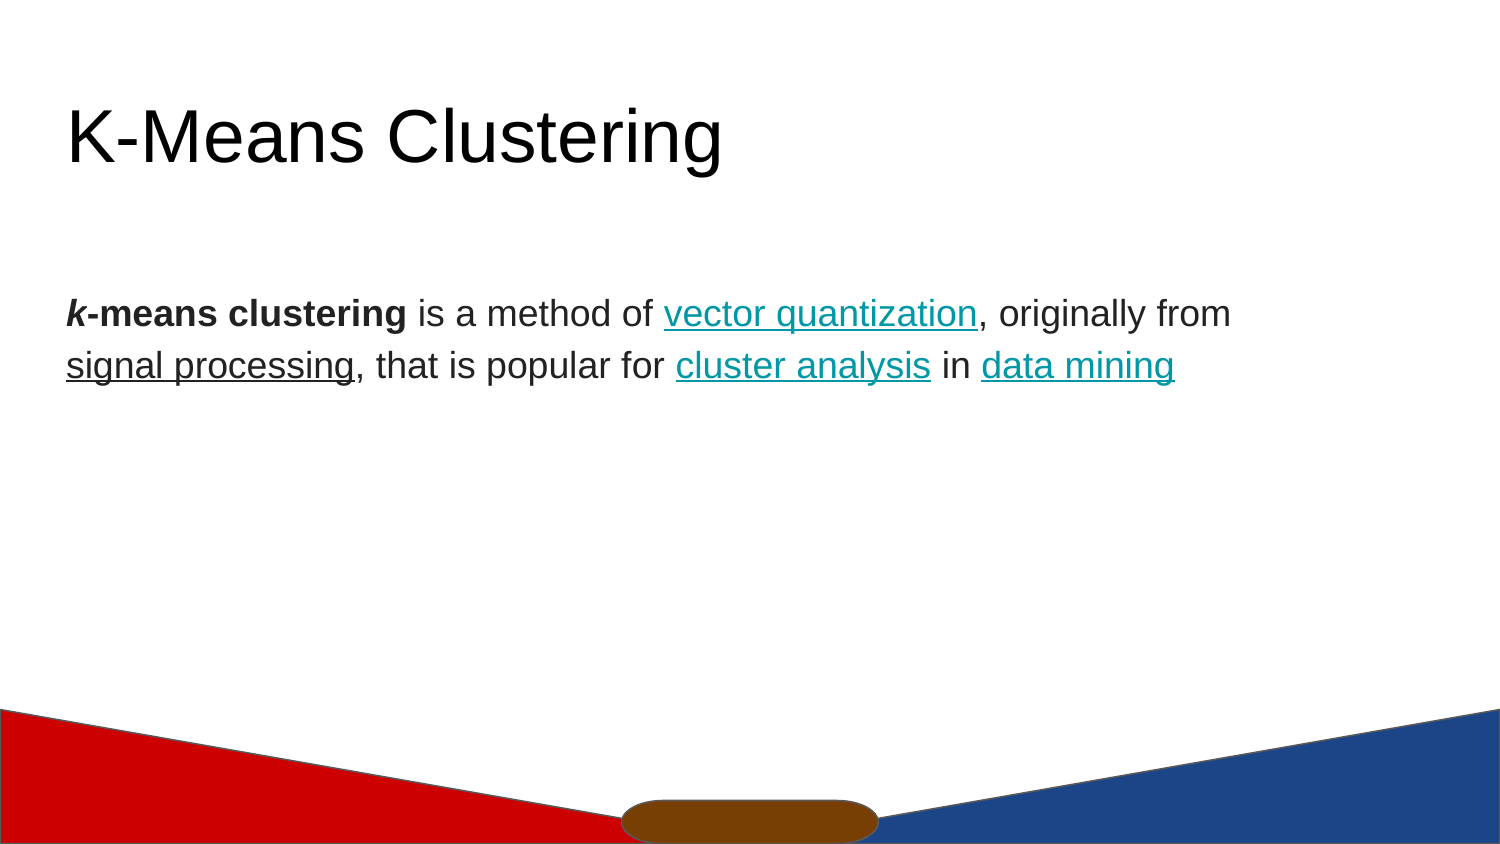

# K-Means Clustering

k-means clustering is a method of vector quantization, originally from signal processing, that is popular for cluster analysis in data mining